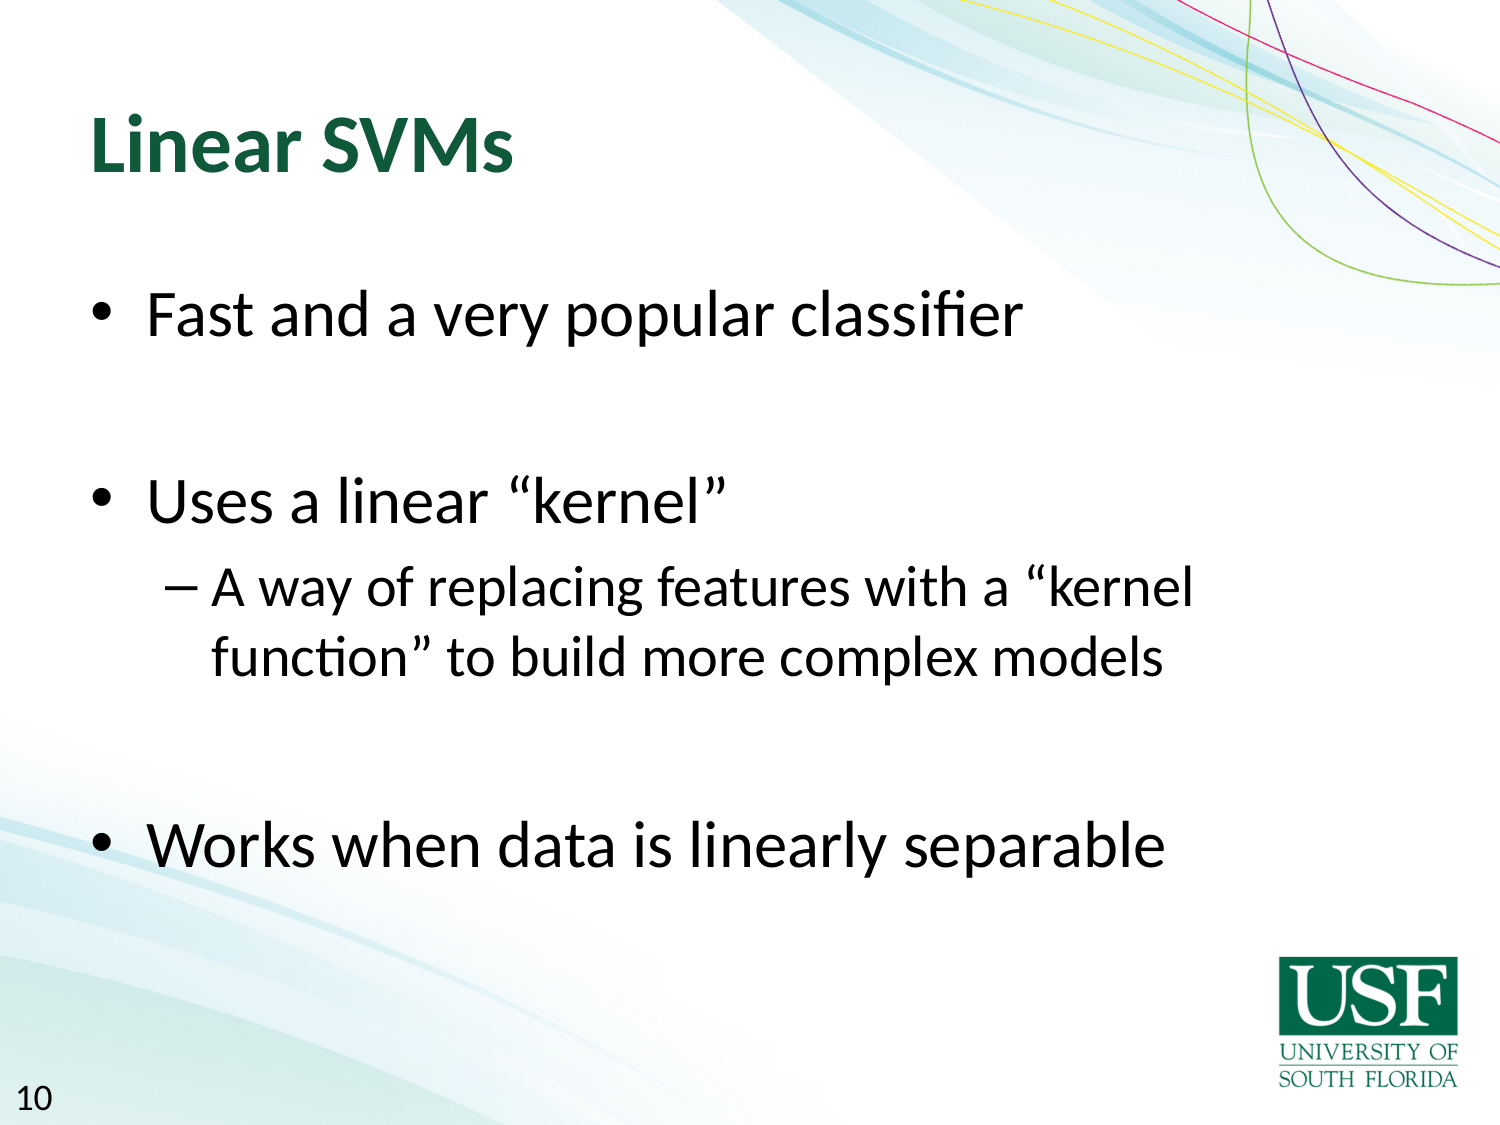

# Linear SVMs
Fast and a very popular classifier

Uses a linear “kernel”
A way of replacing features with a “kernel function” to build more complex models

Works when data is linearly separable
10